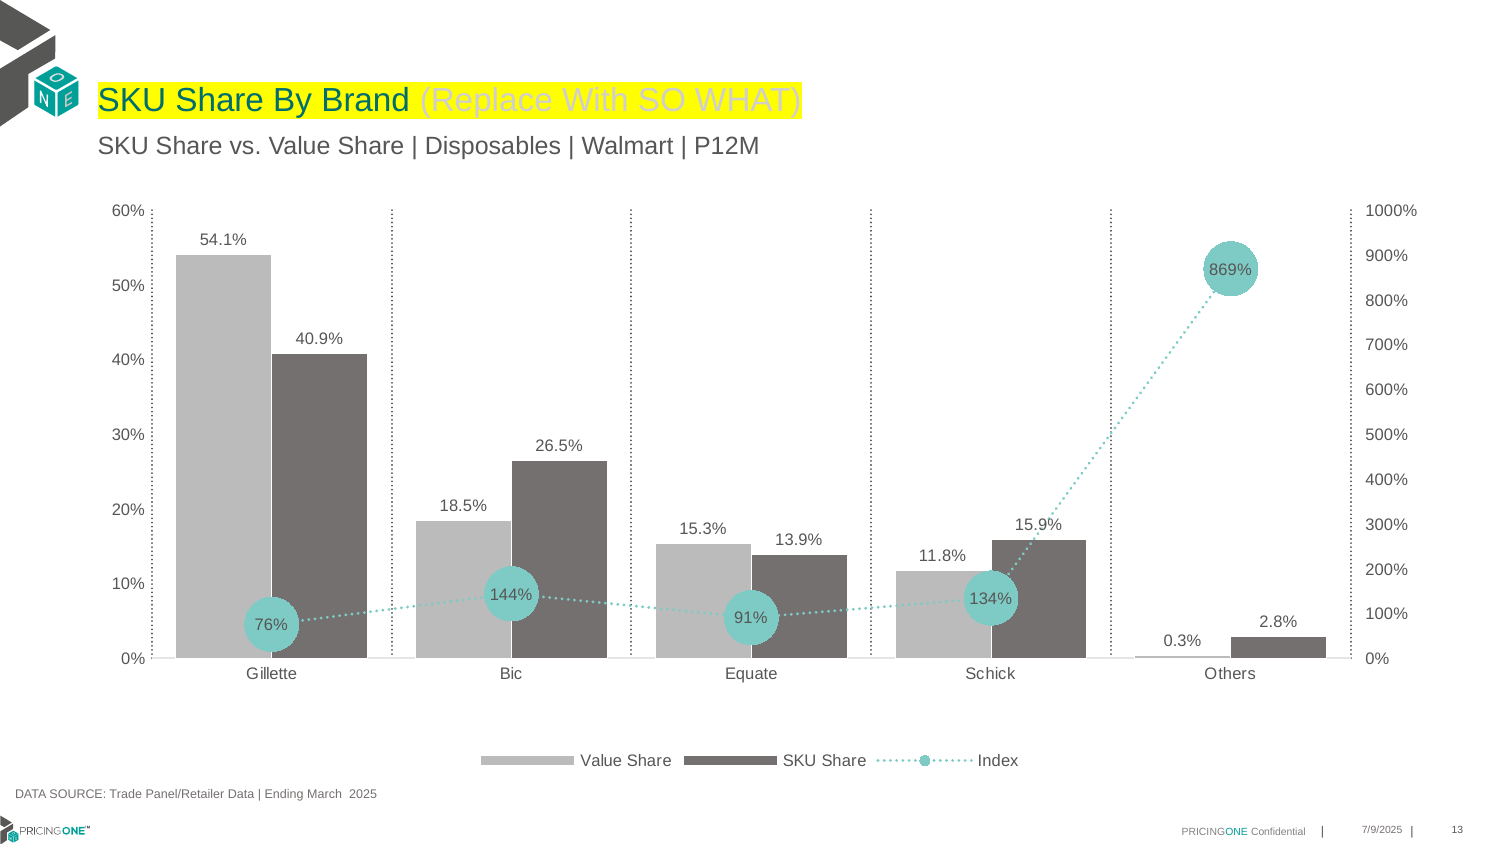

# SKU Share By Brand (Replace With SO WHAT)
SKU Share vs. Value Share | Disposables | Walmart | P12M

### Chart

| Category | Value Share | SKU Share | Index |
|---|---|---|---|
| Gillette | 0.540823861890503 | 0.4086964905514846 | 0.7556924154989128 |
| Bic | 0.18453803758152043 | 0.26535383725414563 | 1.4379357271366044 |
| Equate | 0.15328221133792058 | 0.1389076359429232 | 0.9062215030072363 |
| Schick | 0.11808405065965208 | 0.15860007713073654 | 1.3431117601805669 |
| Others | 0.003271838530403922 | 0.028441959120709598 | 8.692959281581148 |
DATA SOURCE: Trade Panel/Retailer Data | Ending March  2025

7/9/2025
13